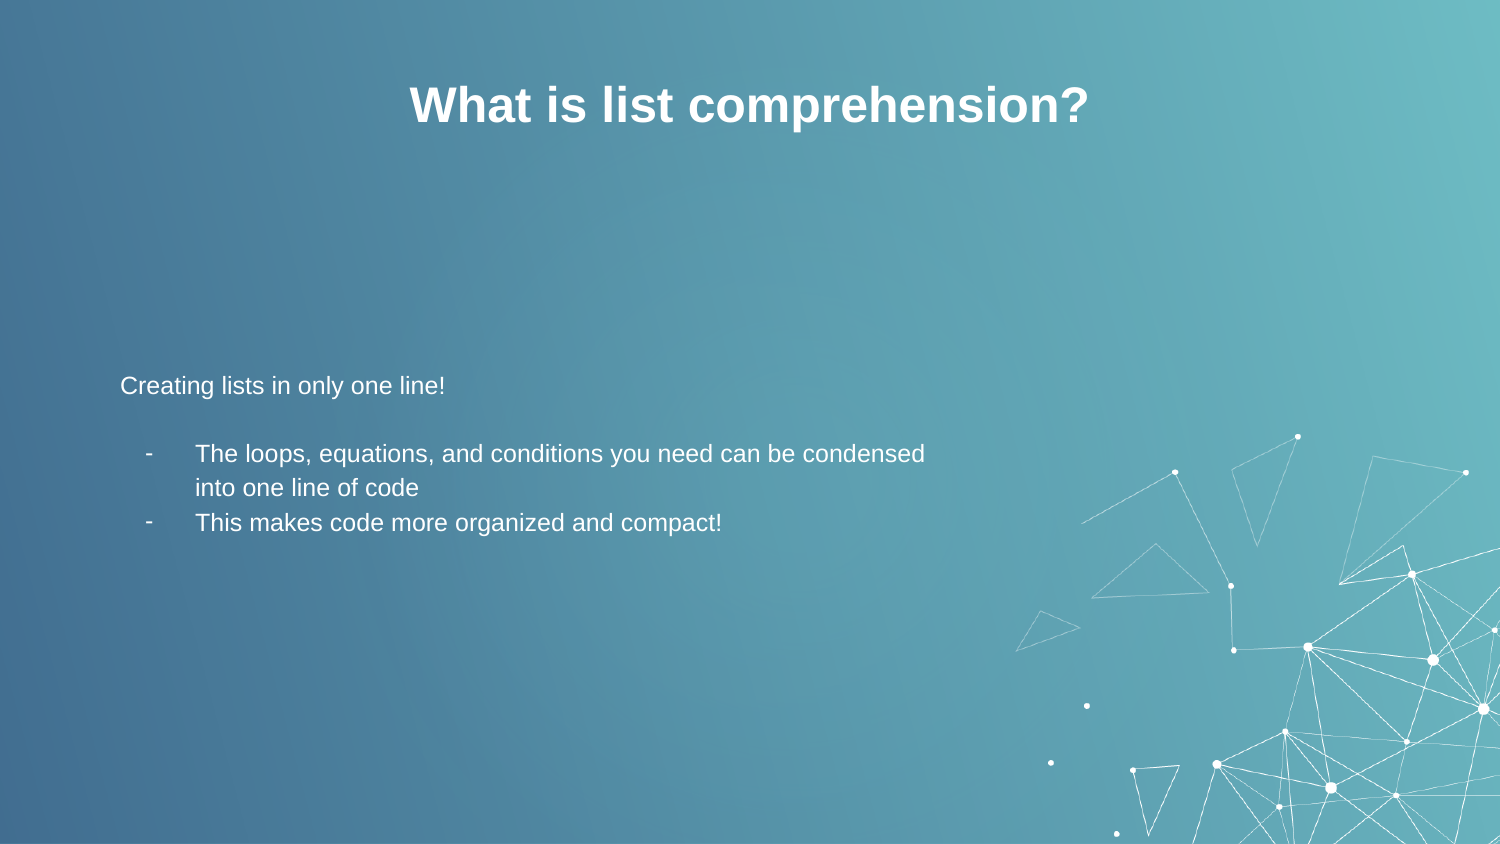

# What is list comprehension?
Creating lists in only one line!
The loops, equations, and conditions you need can be condensed into one line of code
This makes code more organized and compact!